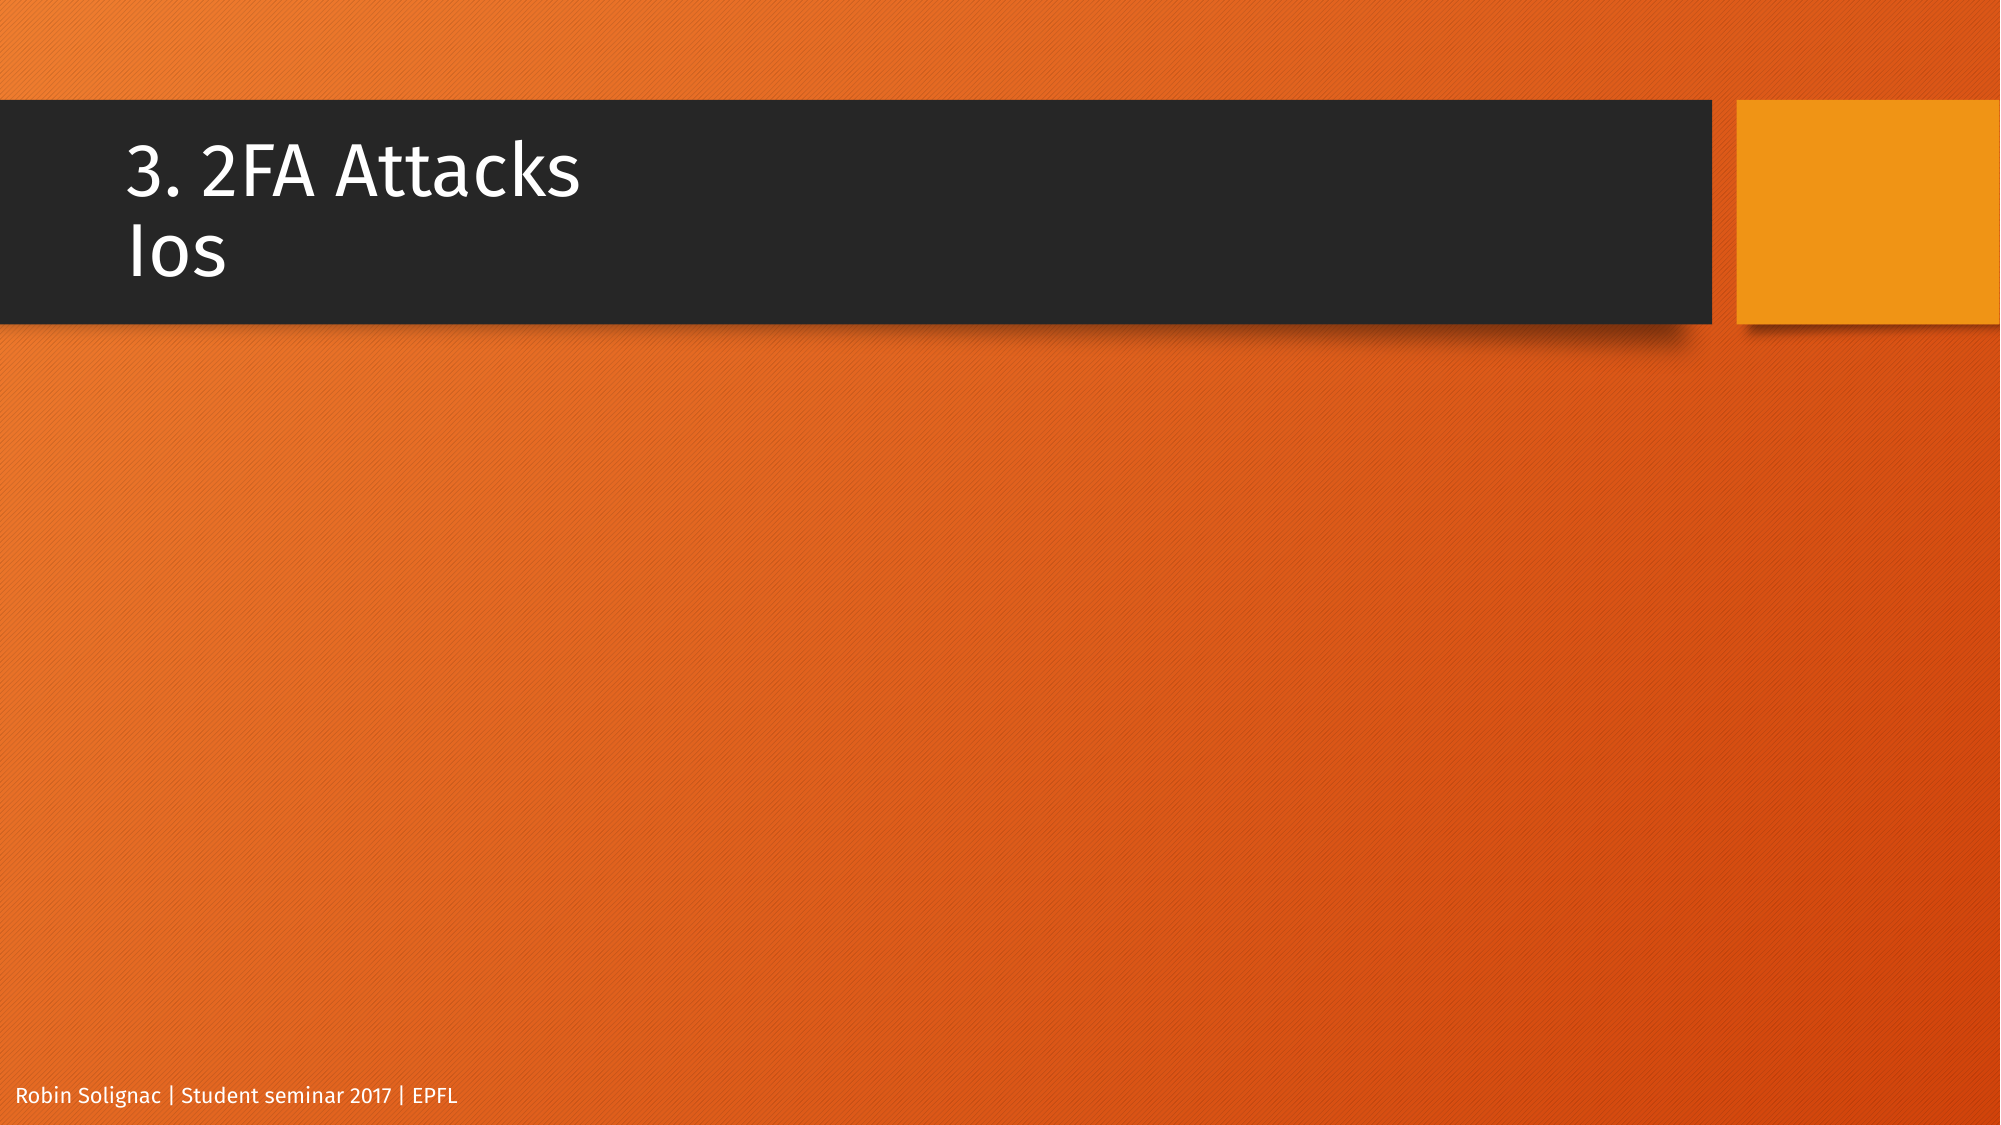

# 3. 2FA Attacks Ios

Robin Solignac | Student seminar 2017 | EPFL